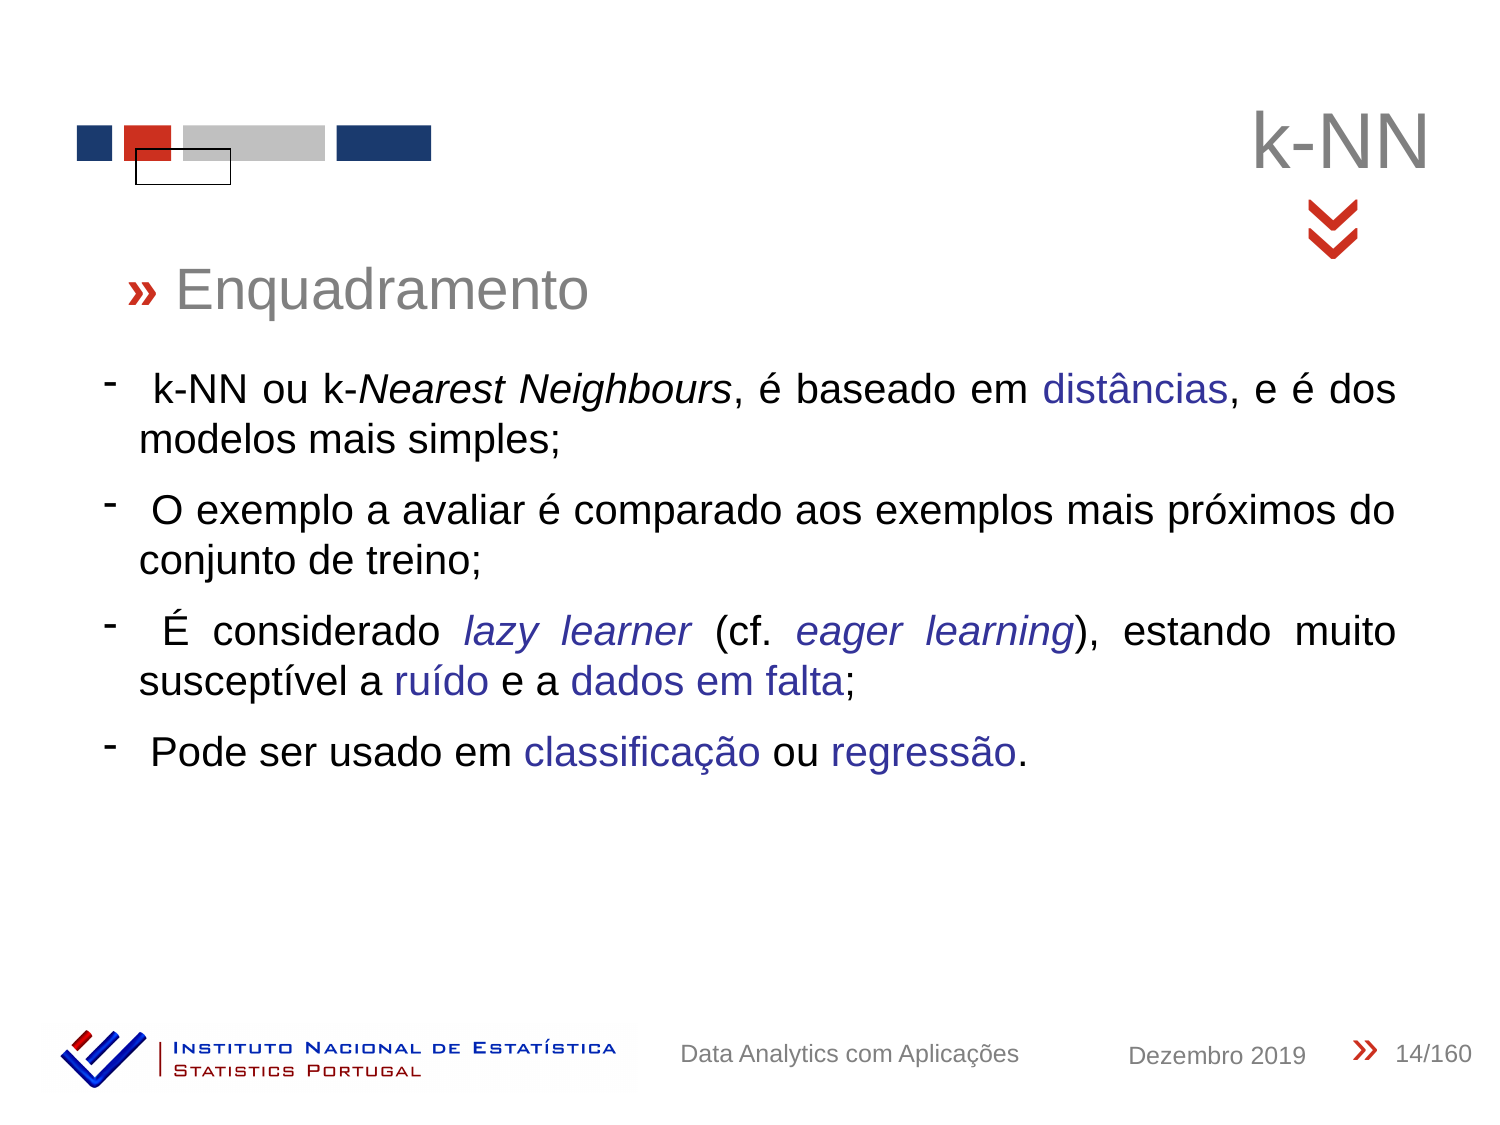

k-NN
«
» Enquadramento
 k-NN ou k-Nearest Neighbours, é baseado em distâncias, e é dos modelos mais simples;
 O exemplo a avaliar é comparado aos exemplos mais próximos do conjunto de treino;
 É considerado lazy learner (cf. eager learning), estando muito susceptível a ruído e a dados em falta;
 Pode ser usado em classificação ou regressão.
14